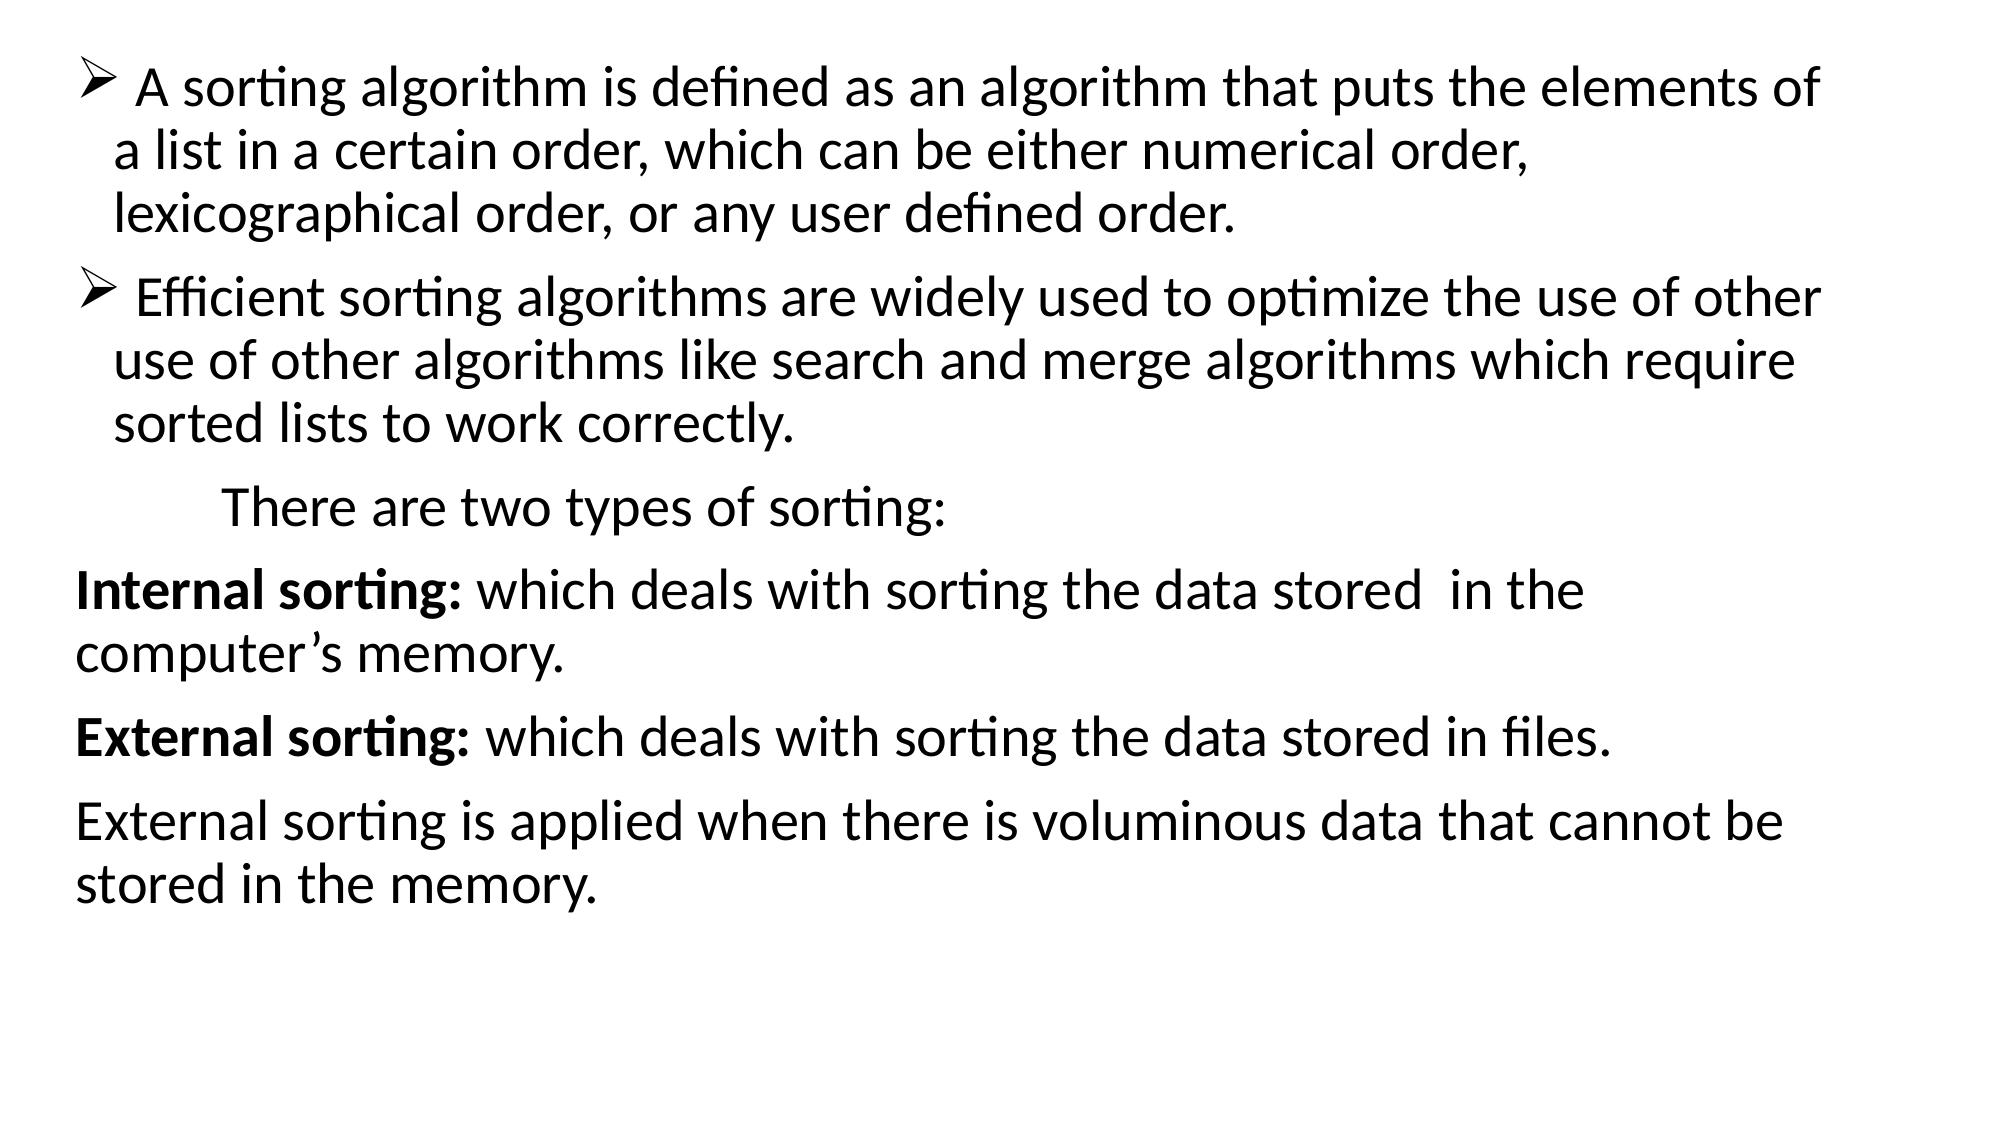

A sorting algorithm is defined as an algorithm that puts the elements of a list in a certain order, which can be either numerical order, lexicographical order, or any user defined order.
 Efficient sorting algorithms are widely used to optimize the use of other use of other algorithms like search and merge algorithms which require sorted lists to work correctly.
           There are two types of sorting:
Internal sorting: which deals with sorting the data stored  in the computer’s memory.
External sorting: which deals with sorting the data stored in files.
External sorting is applied when there is voluminous data that cannot be stored in the memory.